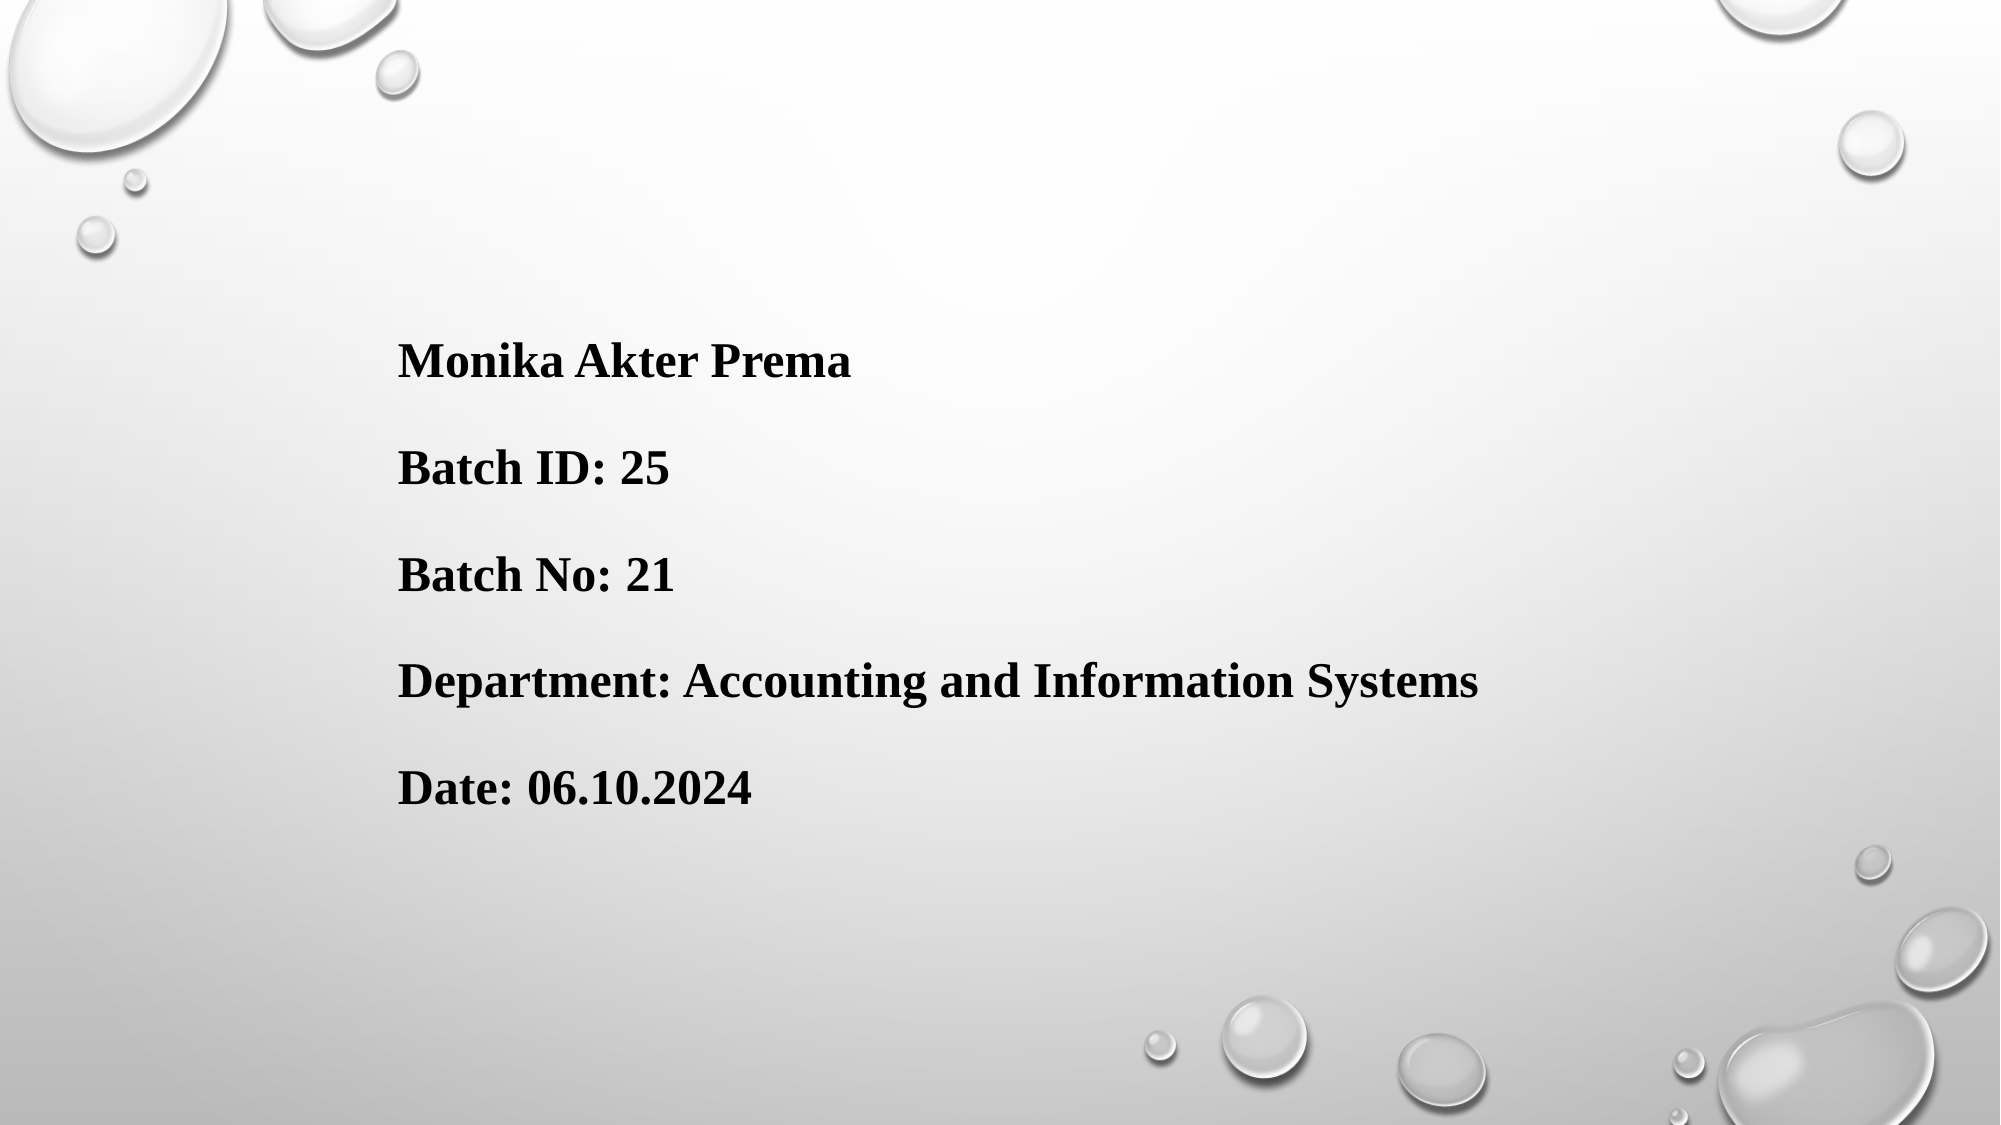

Monika Akter Prema
Batch ID: 25
Batch No: 21
Department: Accounting and Information Systems
Date: 06.10.2024